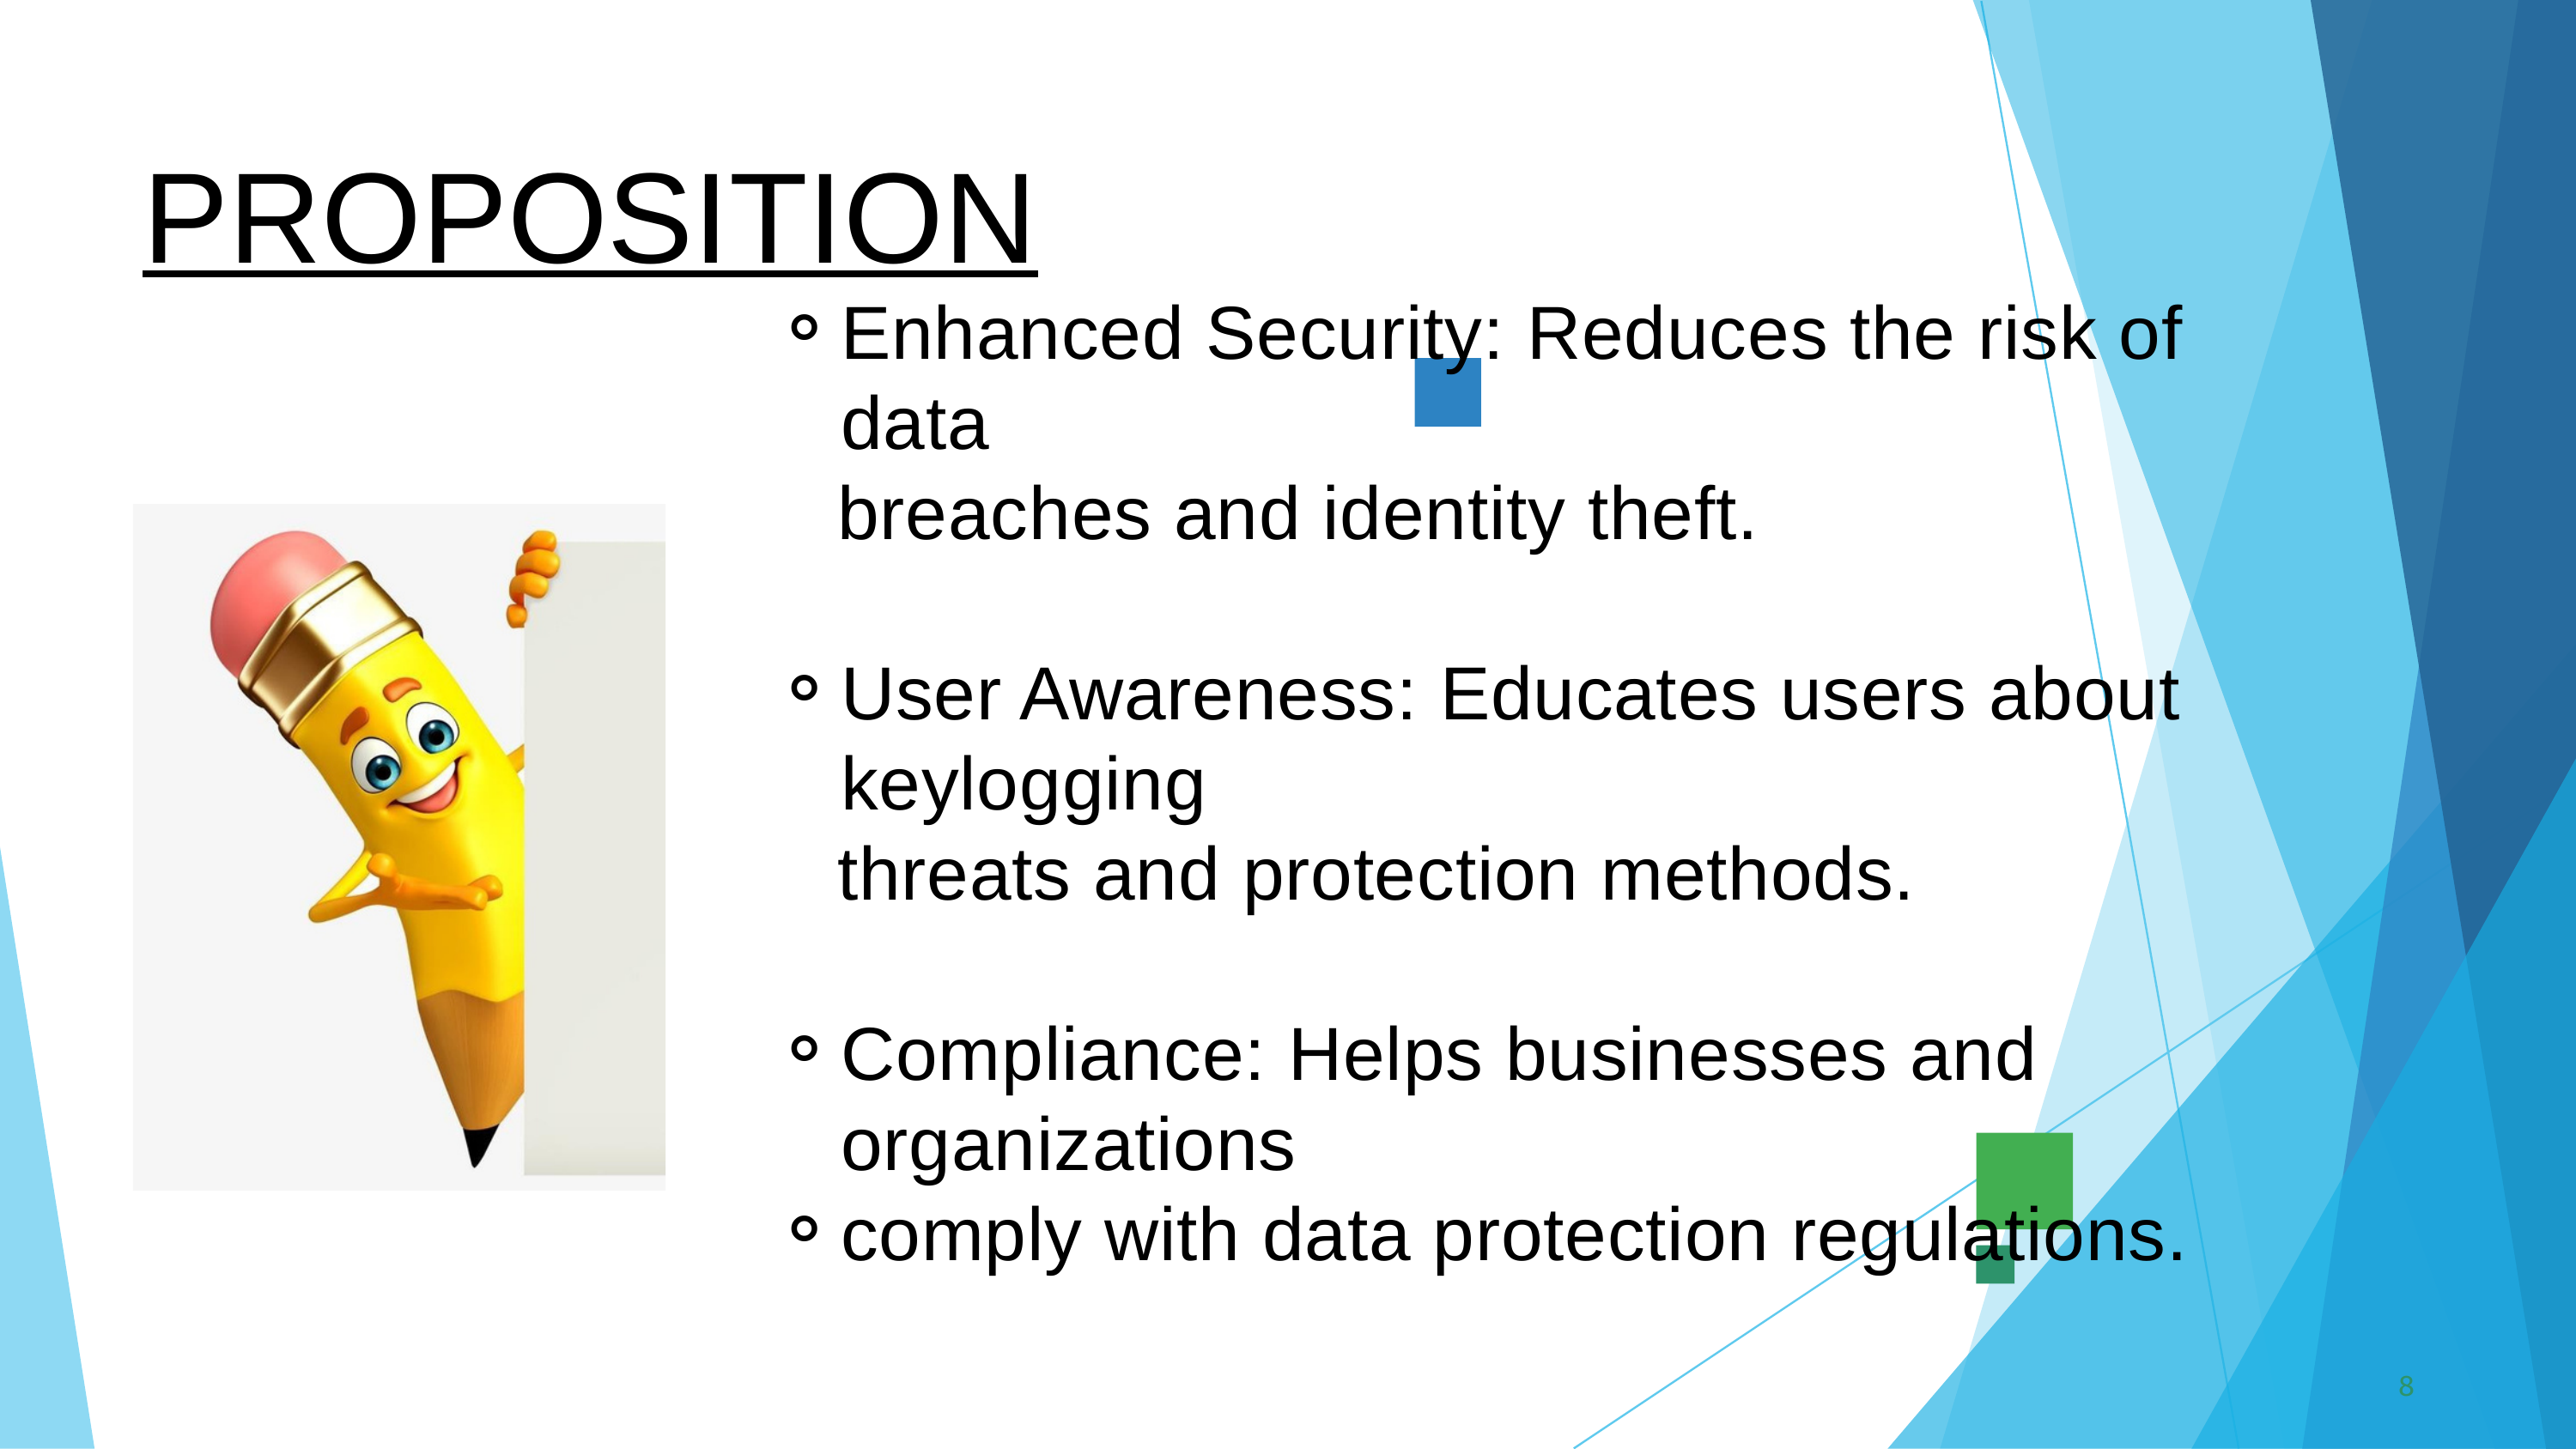

PROPOSITION
Enhanced Security: Reduces the risk of data
   breaches and identity theft.

User Awareness: Educates users about keylogging
   threats and protection methods.

Compliance: Helps businesses and organizations
comply with data protection regulations.

8